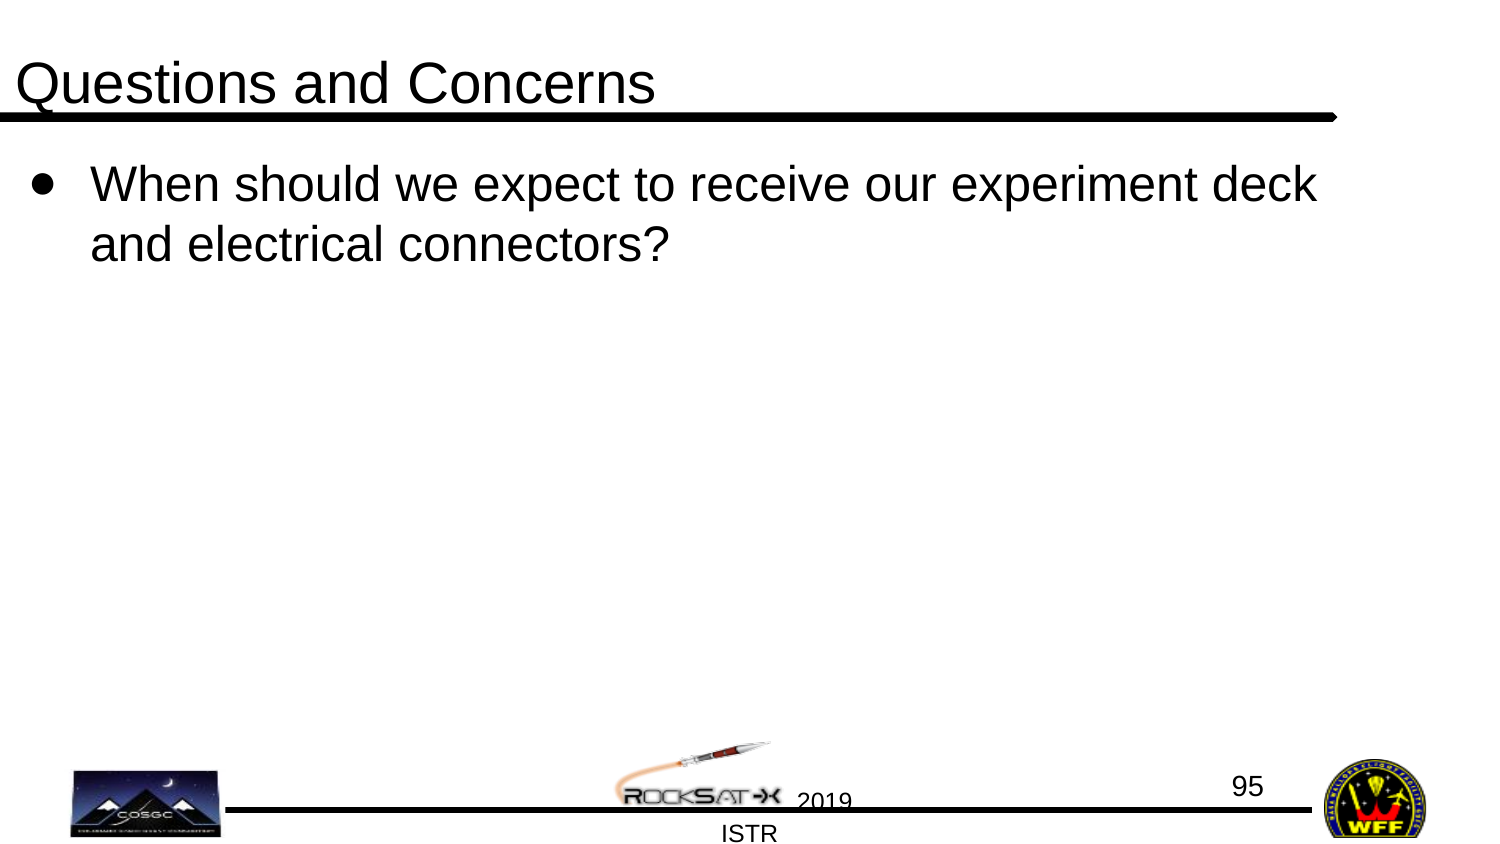

# Questions and Concerns
When should we expect to receive our experiment deck and electrical connectors?

95